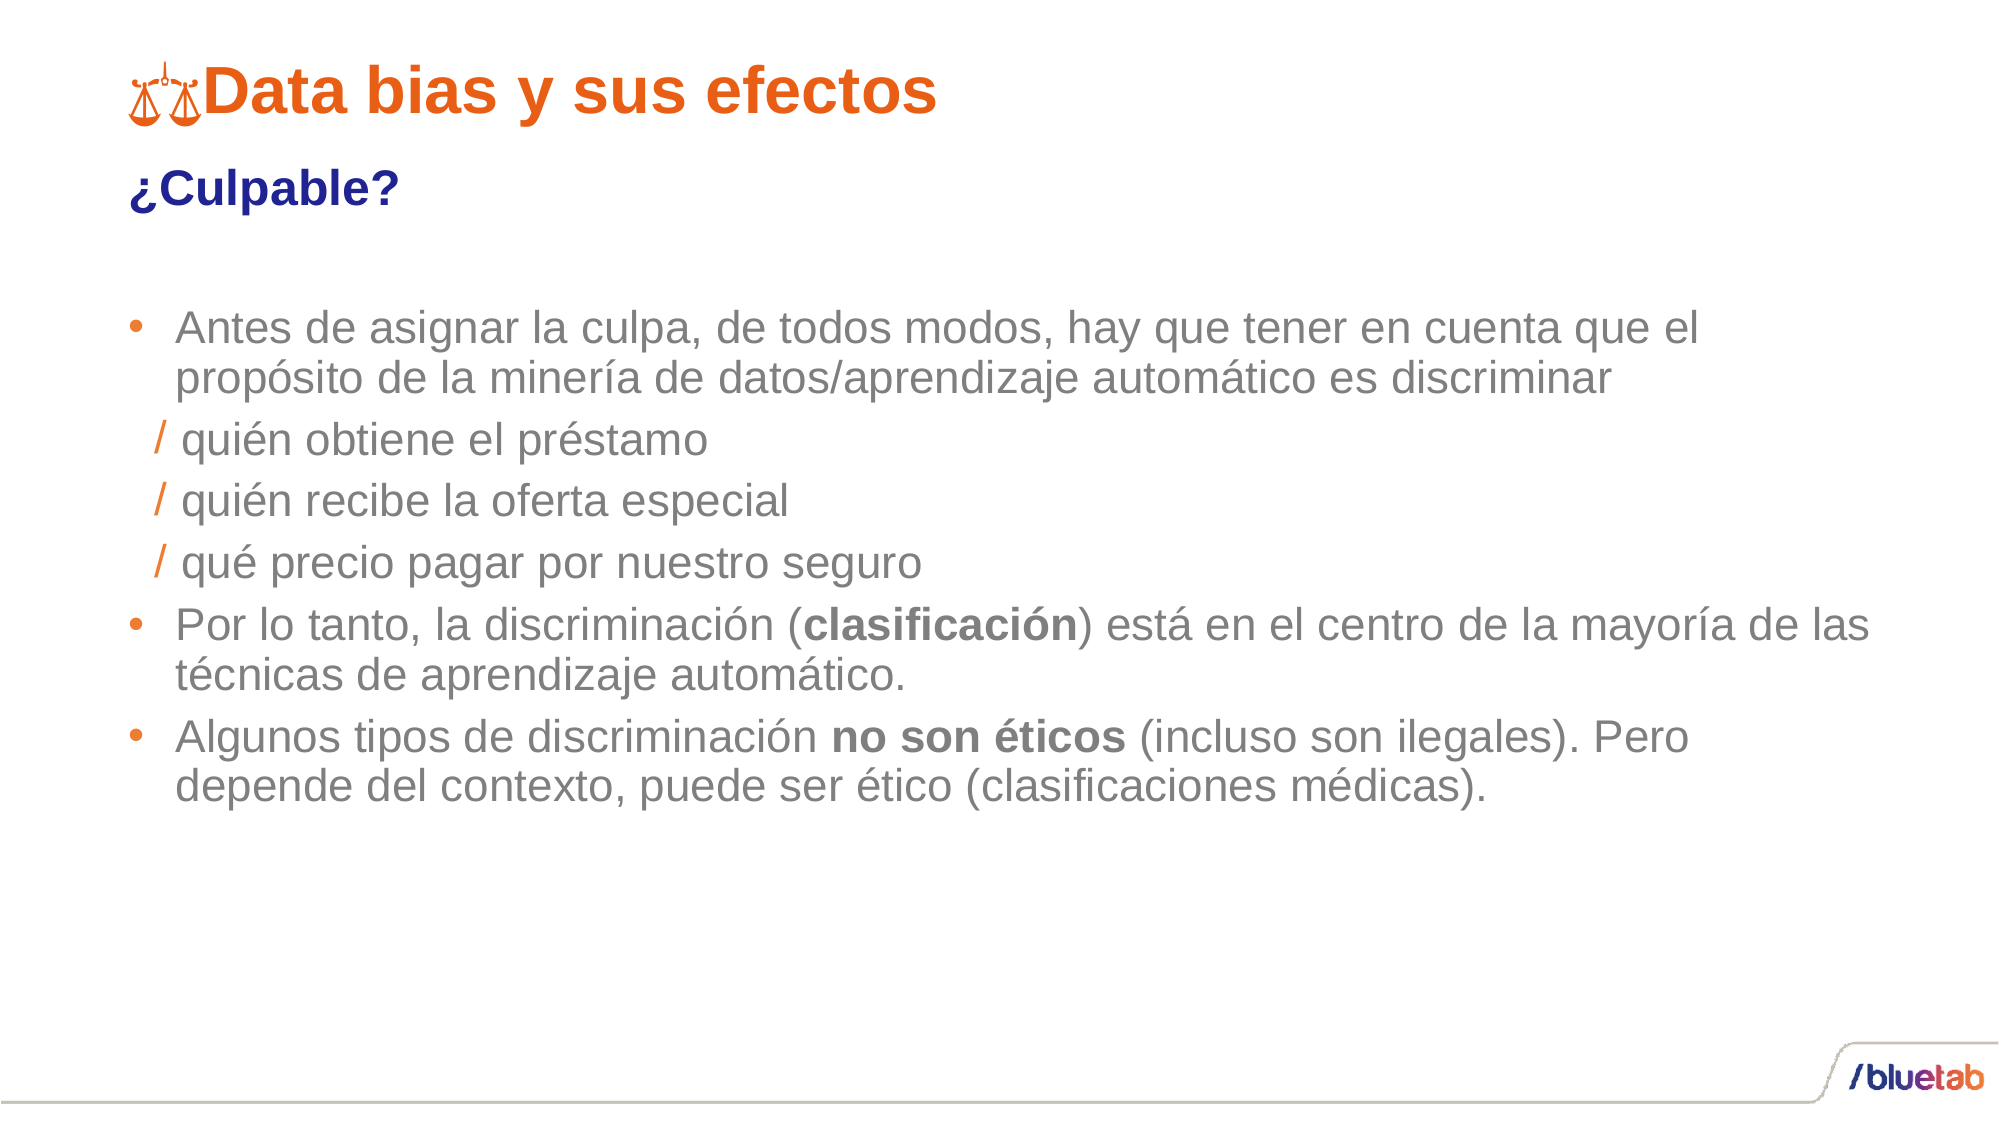

# ⚖️Data bias y sus efectos
¿Culpable?
Antes de asignar la culpa, de todos modos, hay que tener en cuenta que el propósito de la minería de datos/aprendizaje automático es discriminar
quién obtiene el préstamo
quién recibe la oferta especial
qué precio pagar por nuestro seguro
Por lo tanto, la discriminación (clasificación) está en el centro de la mayoría de las técnicas de aprendizaje automático.
Algunos tipos de discriminación no son éticos (incluso son ilegales). Pero depende del contexto, puede ser ético (clasificaciones médicas).